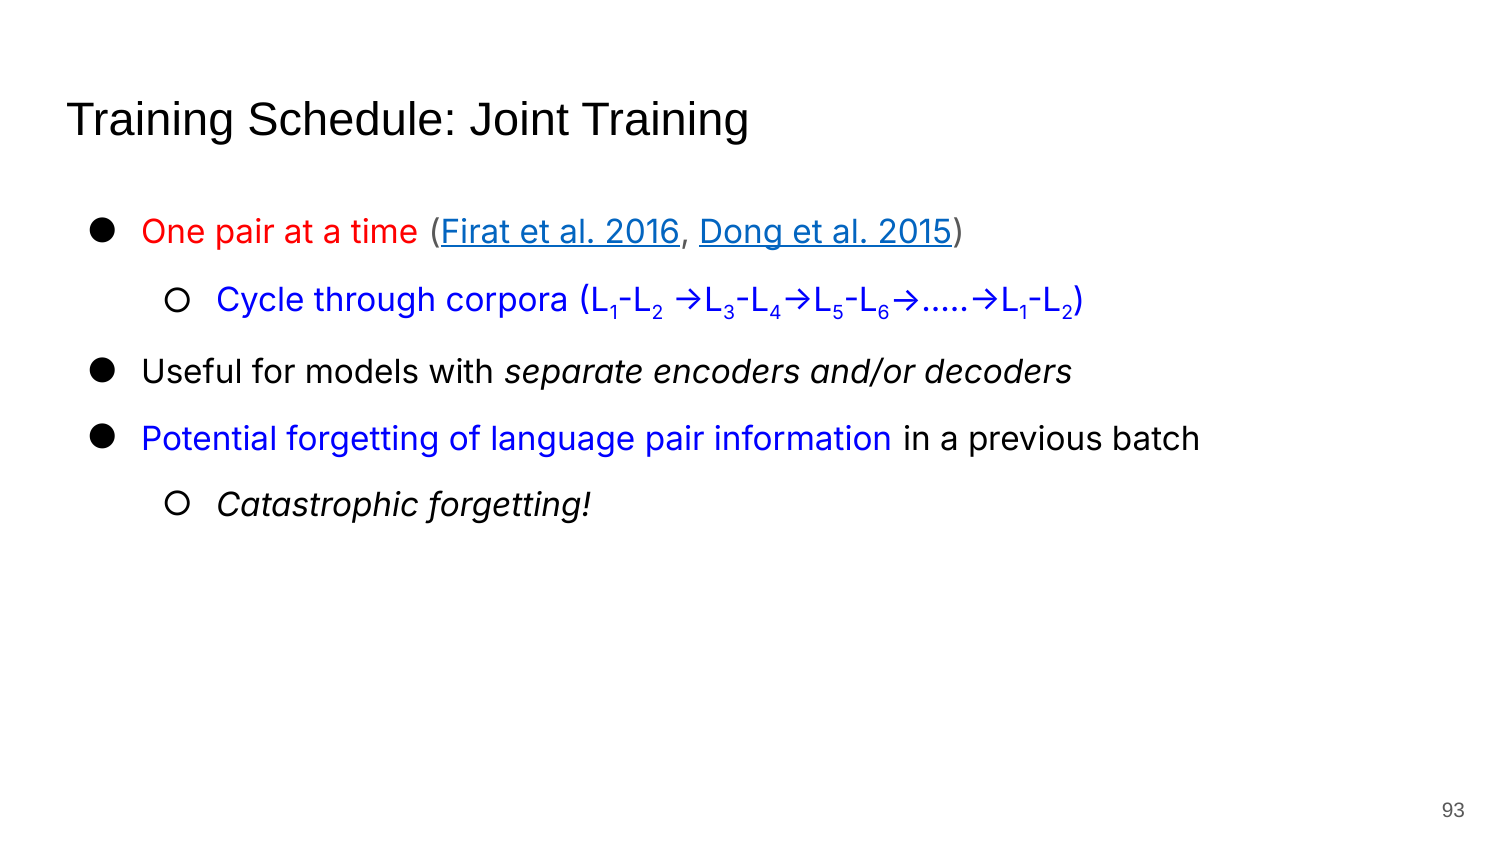

# Training Schedule: Joint Training
One pair at a time (Firat et al. 2016, Dong et al. 2015)
Cycle through corpora (L1-L2 →L3-L4→L5-L6→.....→L1-L2)
Useful for models with separate encoders and/or decoders
Potential forgetting of language pair information in a previous batch
Catastrophic forgetting!
93